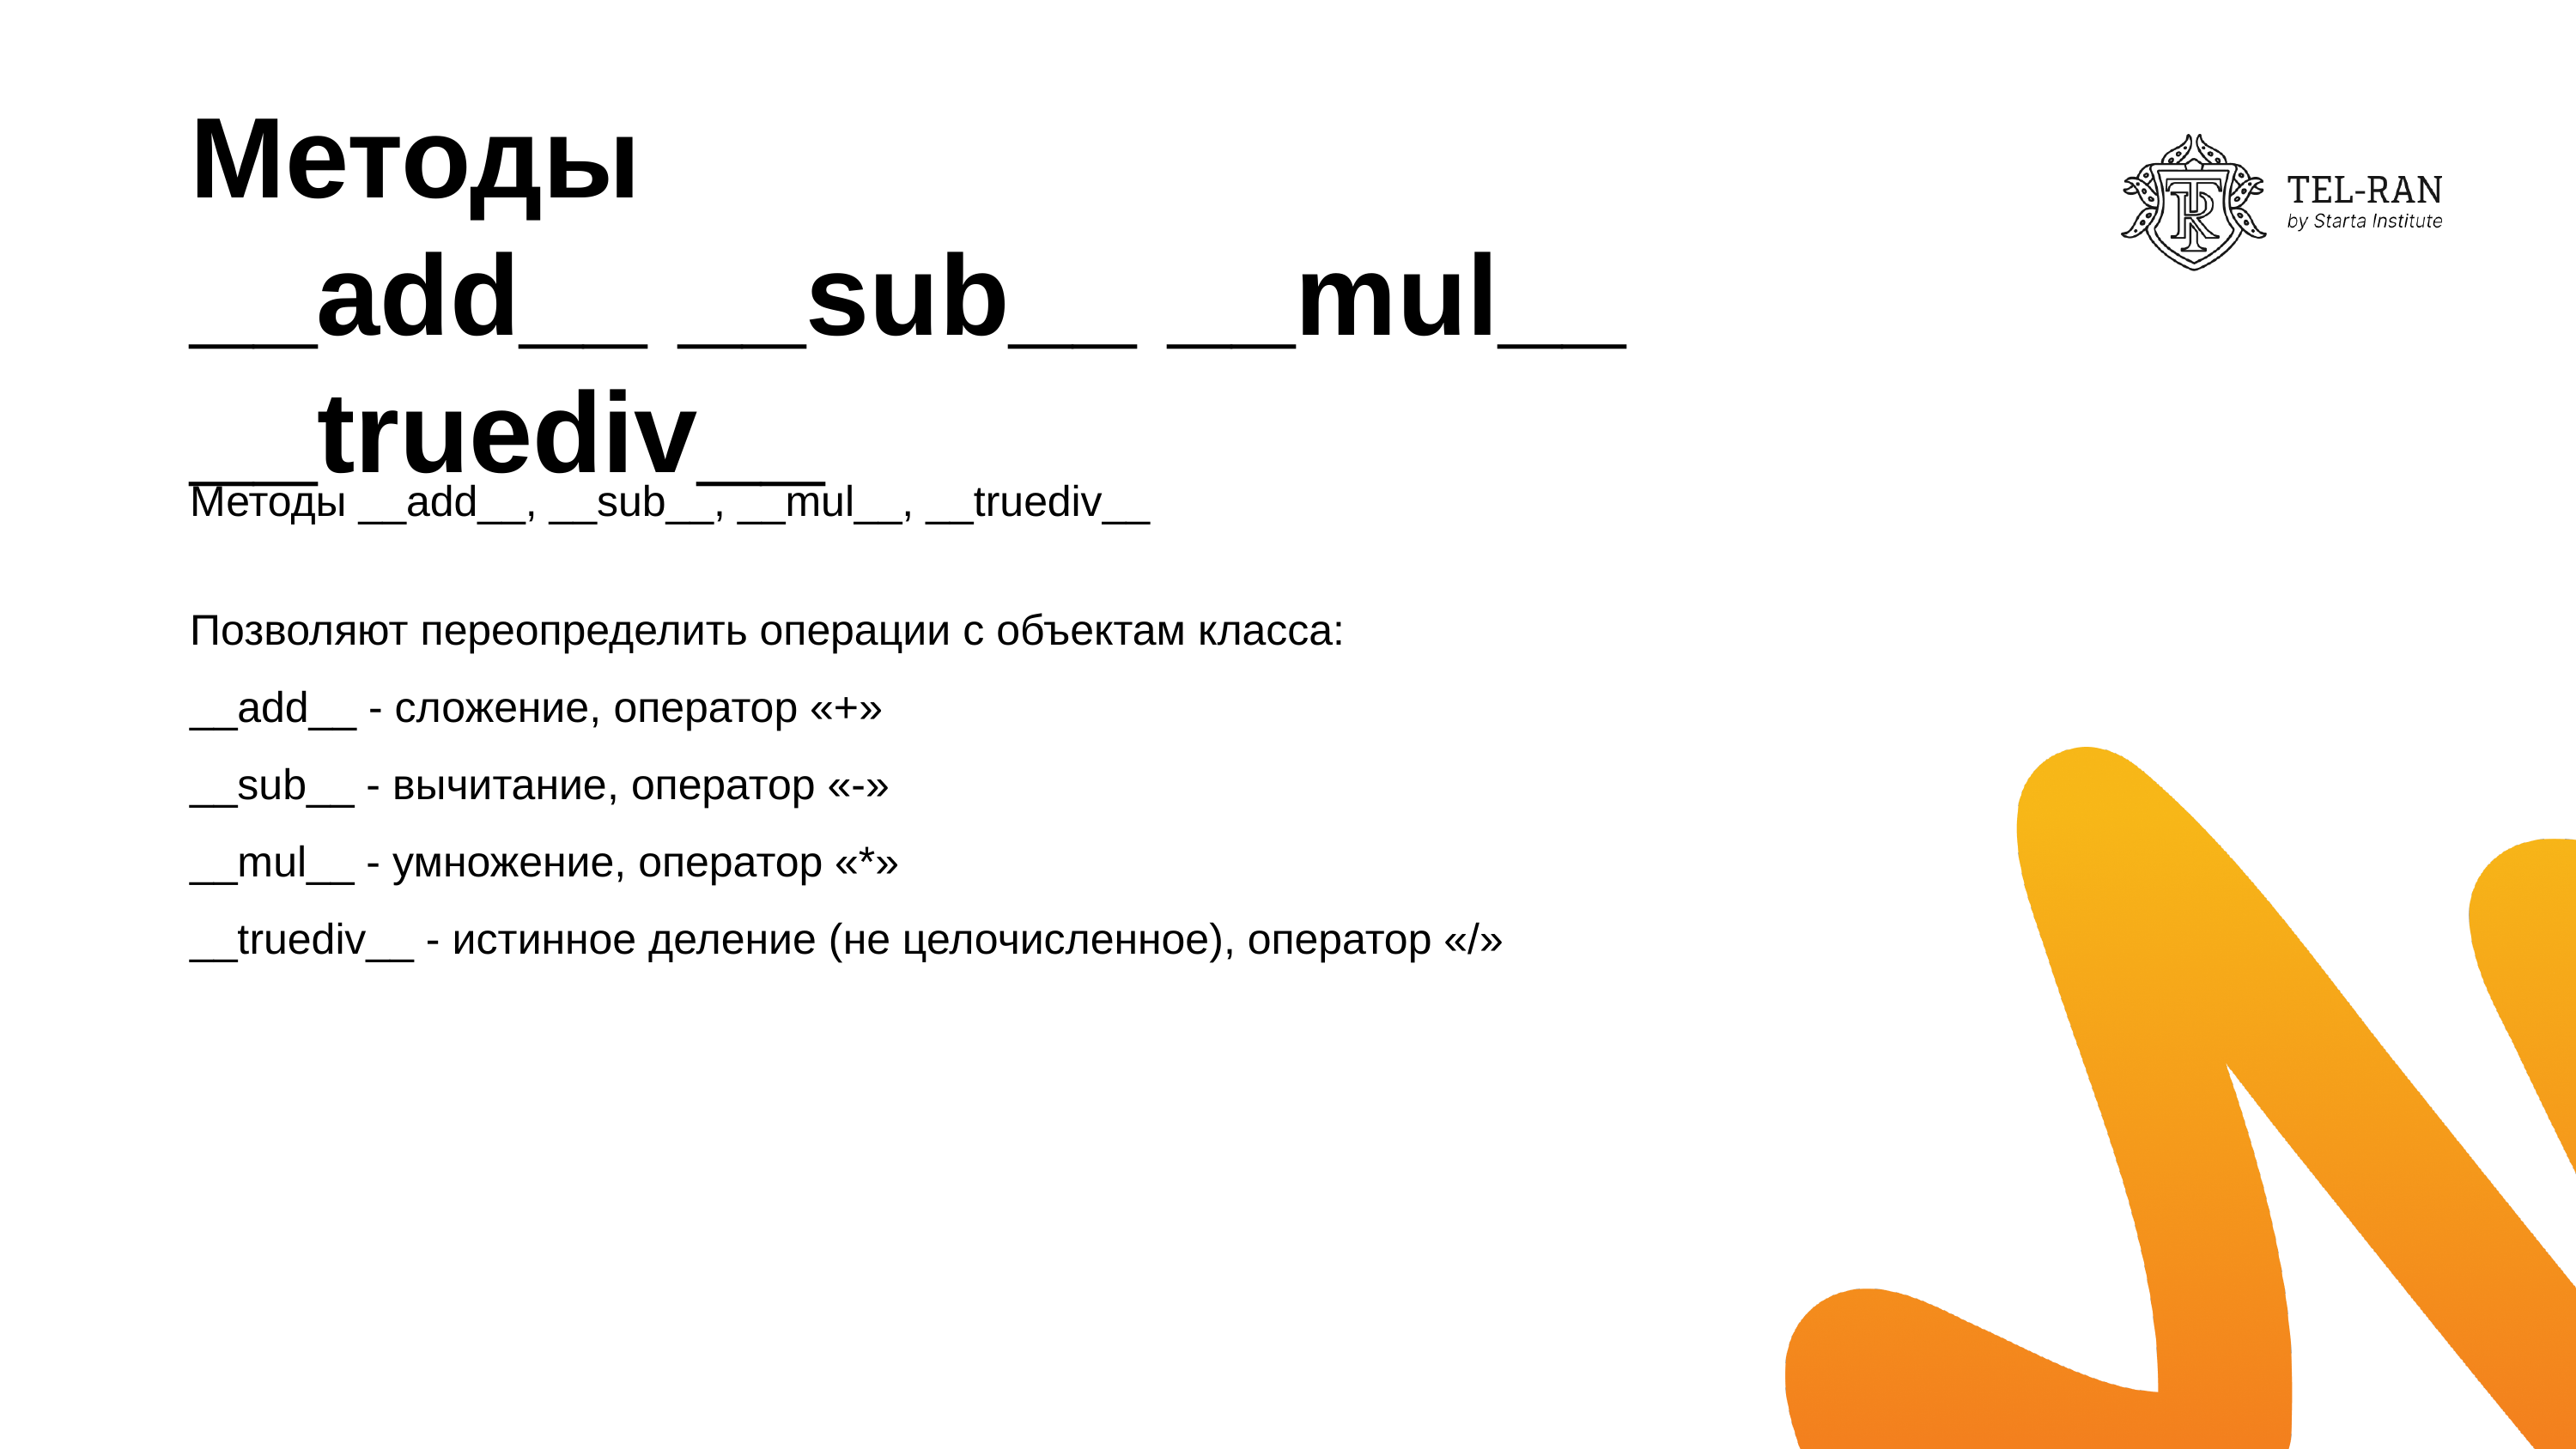

# Методы __add__ __sub__ __mul__ __truediv__
Методы __add__, __sub__, __mul__, __truediv__

Позволяют переопределить операции с объектам класса:
__add__ - сложение, оператор «+»
__sub__ - вычитание, оператор «-»
__mul__ - умножение, оператор «*»
__truediv__ - истинное деление (не целочисленное), оператор «/»